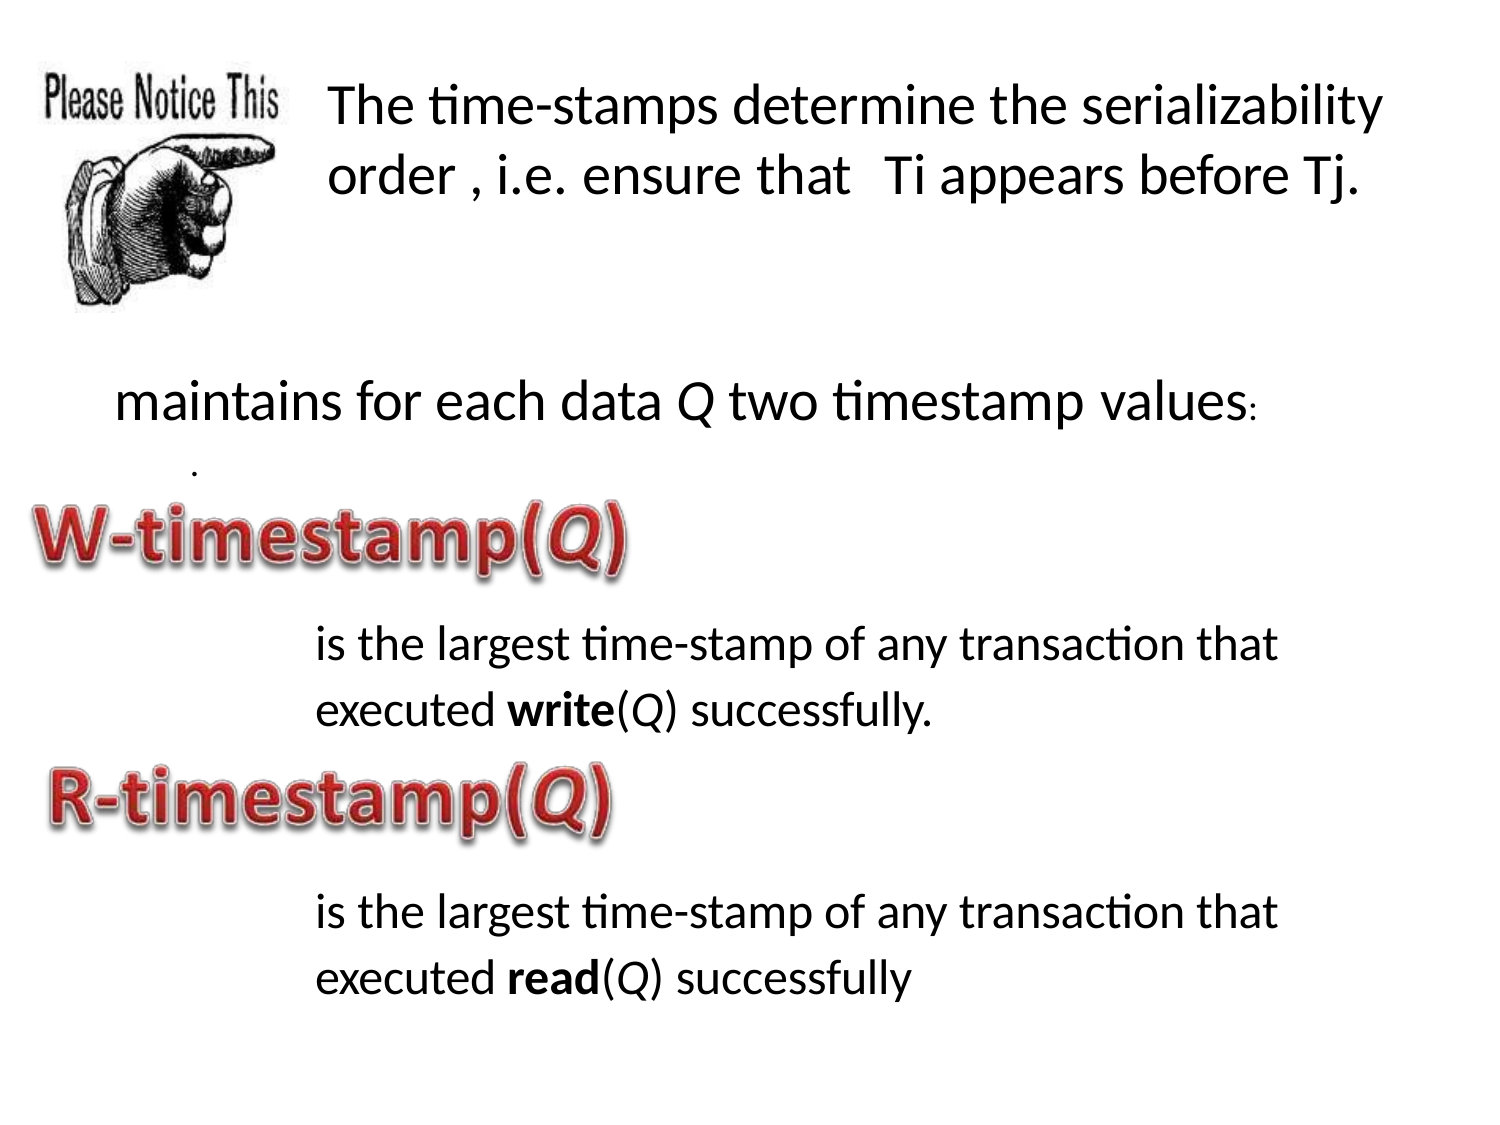

# The time-stamps determine the serializability  order , i.e. ensure that	Ti appears before Tj.
maintains for each data Q two timestamp values:
.

is the largest time-stamp of any transaction that  executed write(Q) successfully.

is the largest time-stamp of any transaction that  executed read(Q) successfully